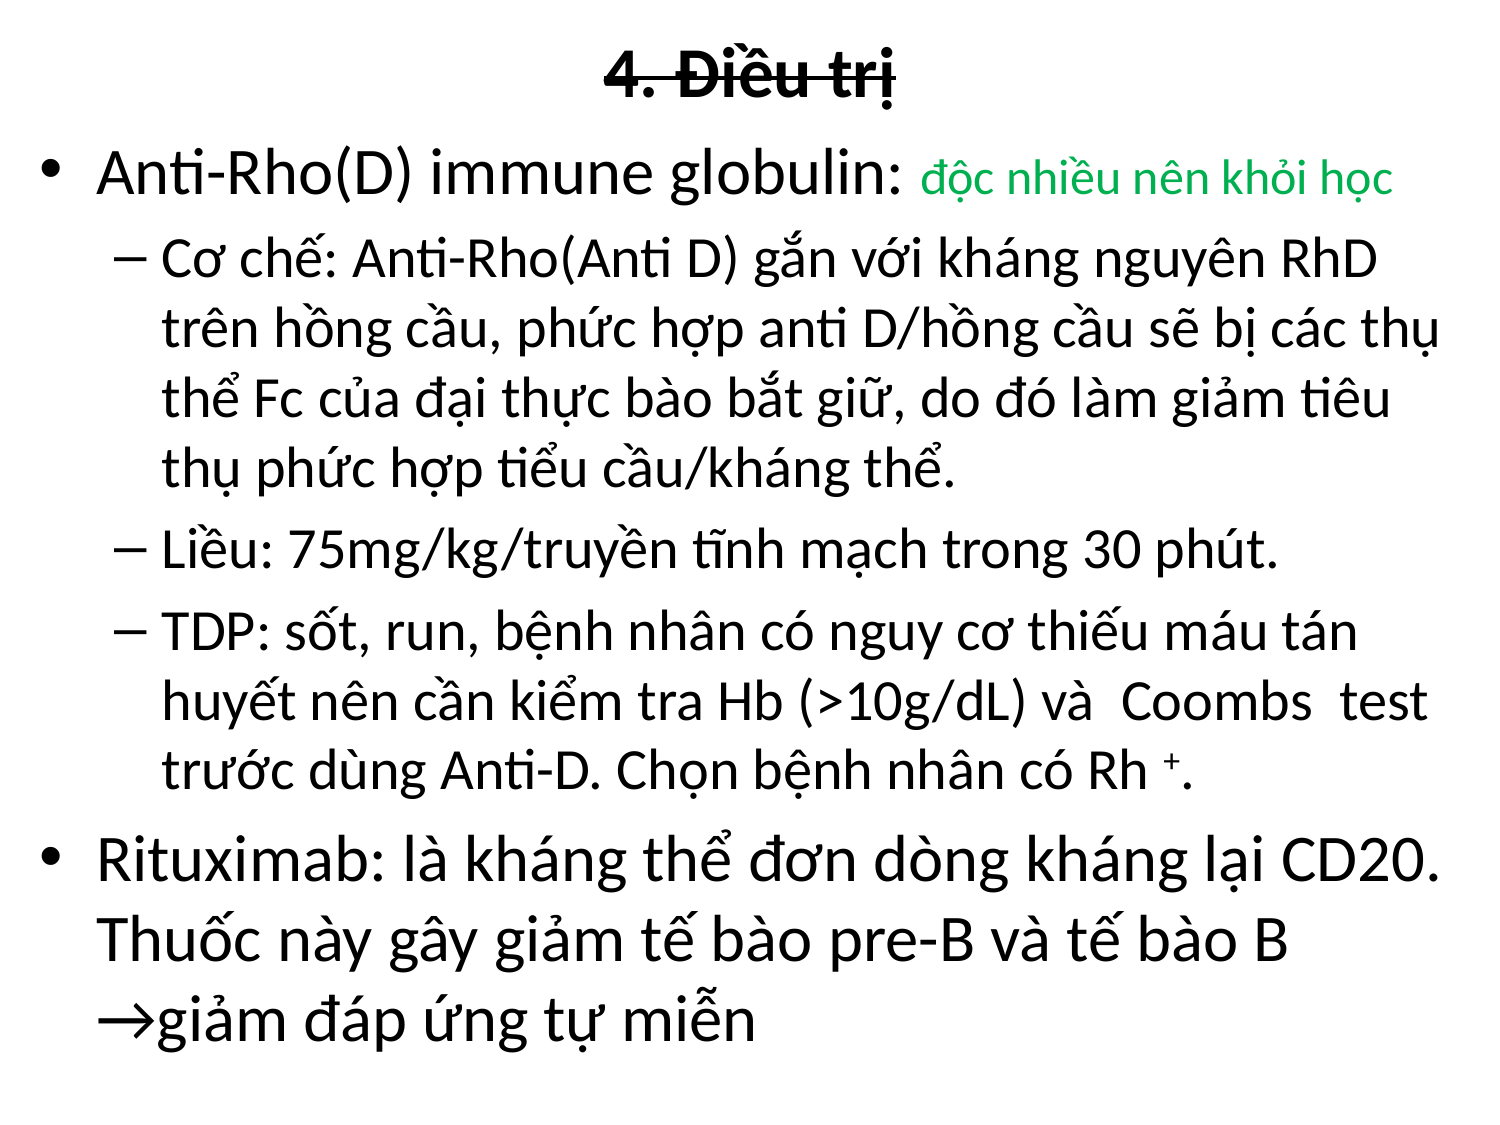

# 4. Điều trị
Anti-Rho(D) immune globulin: độc nhiều nên khỏi học
Cơ chế: Anti-Rho(Anti D) gắn với kháng nguyên RhD trên hồng cầu, phức hợp anti D/hồng cầu sẽ bị các thụ thể Fc của đại thực bào bắt giữ, do đó làm giảm tiêu thụ phức hợp tiểu cầu/kháng thể.
Liều: 75mg/kg/truyền tĩnh mạch trong 30 phút.
TDP: sốt, run, bệnh nhân có nguy cơ thiếu máu tán huyết nên cần kiểm tra Hb (>10g/dL) và  Coombs  test trước dùng Anti-D. Chọn bệnh nhân có Rh +.
Rituximab: là kháng thể đơn dòng kháng lại CD20. Thuốc này gây giảm tế bào pre-B và tế bào B →giảm đáp ứng tự miễn